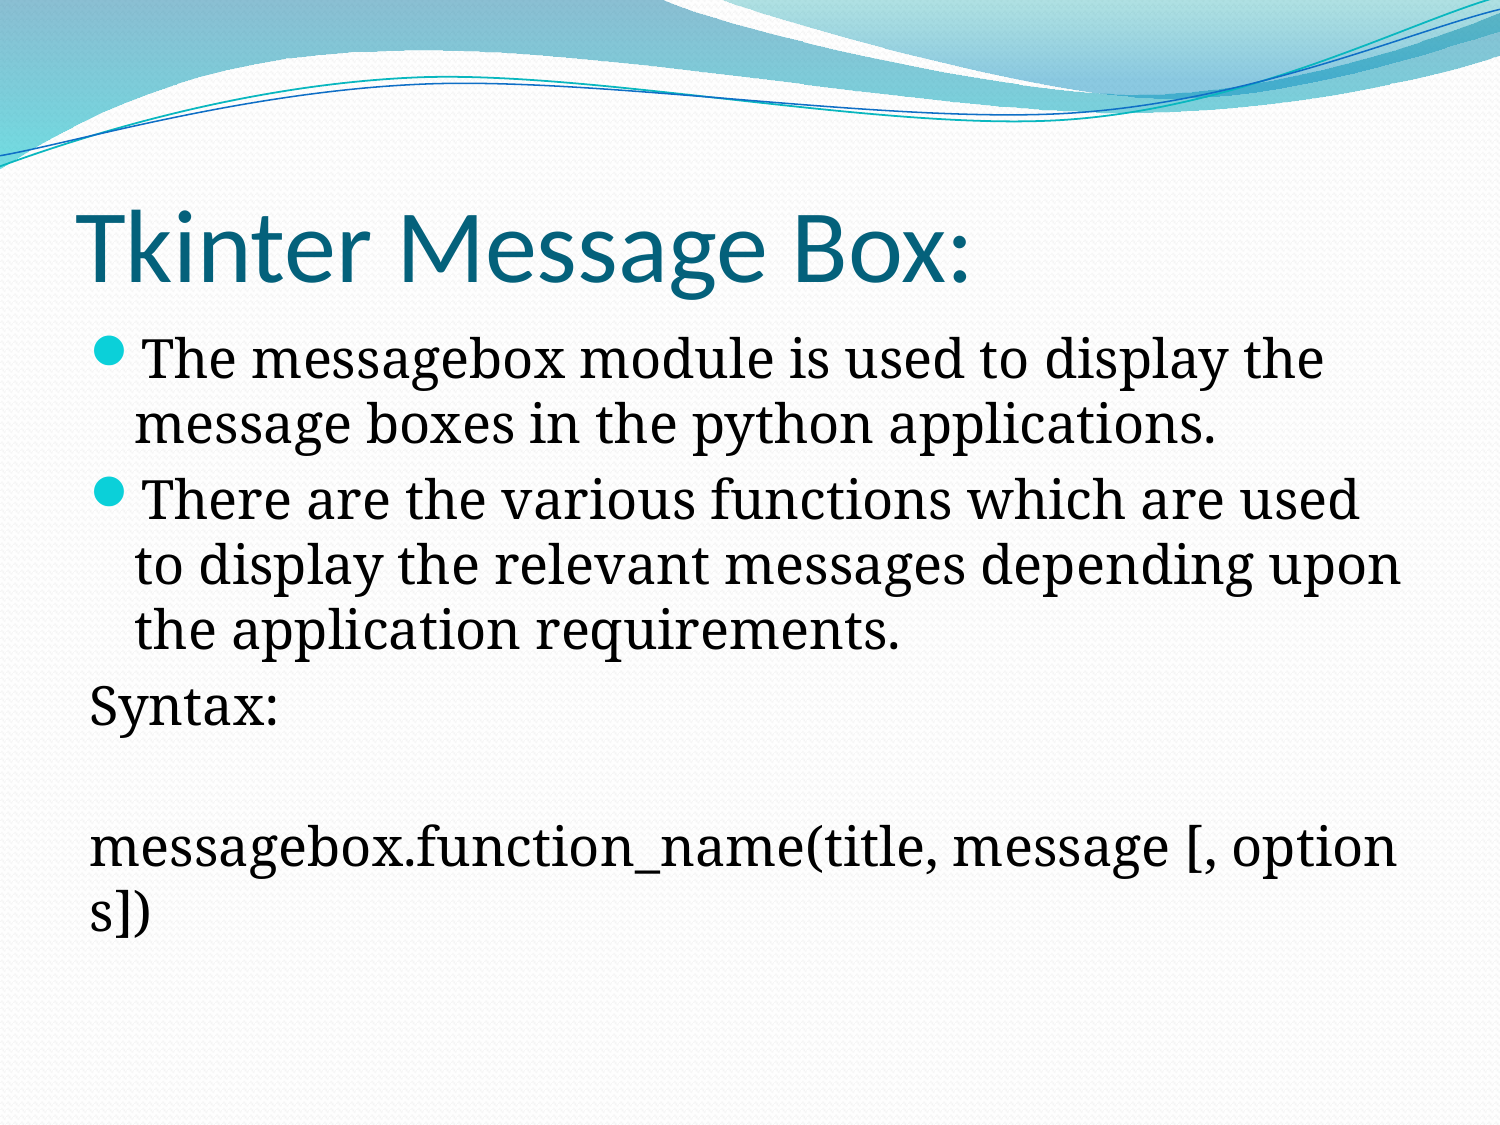

# Tkinter Message Box:
The messagebox module is used to display the message boxes in the python applications.
There are the various functions which are used to display the relevant messages depending upon the application requirements.
Syntax:
  messagebox.function_name(title, message [, options])